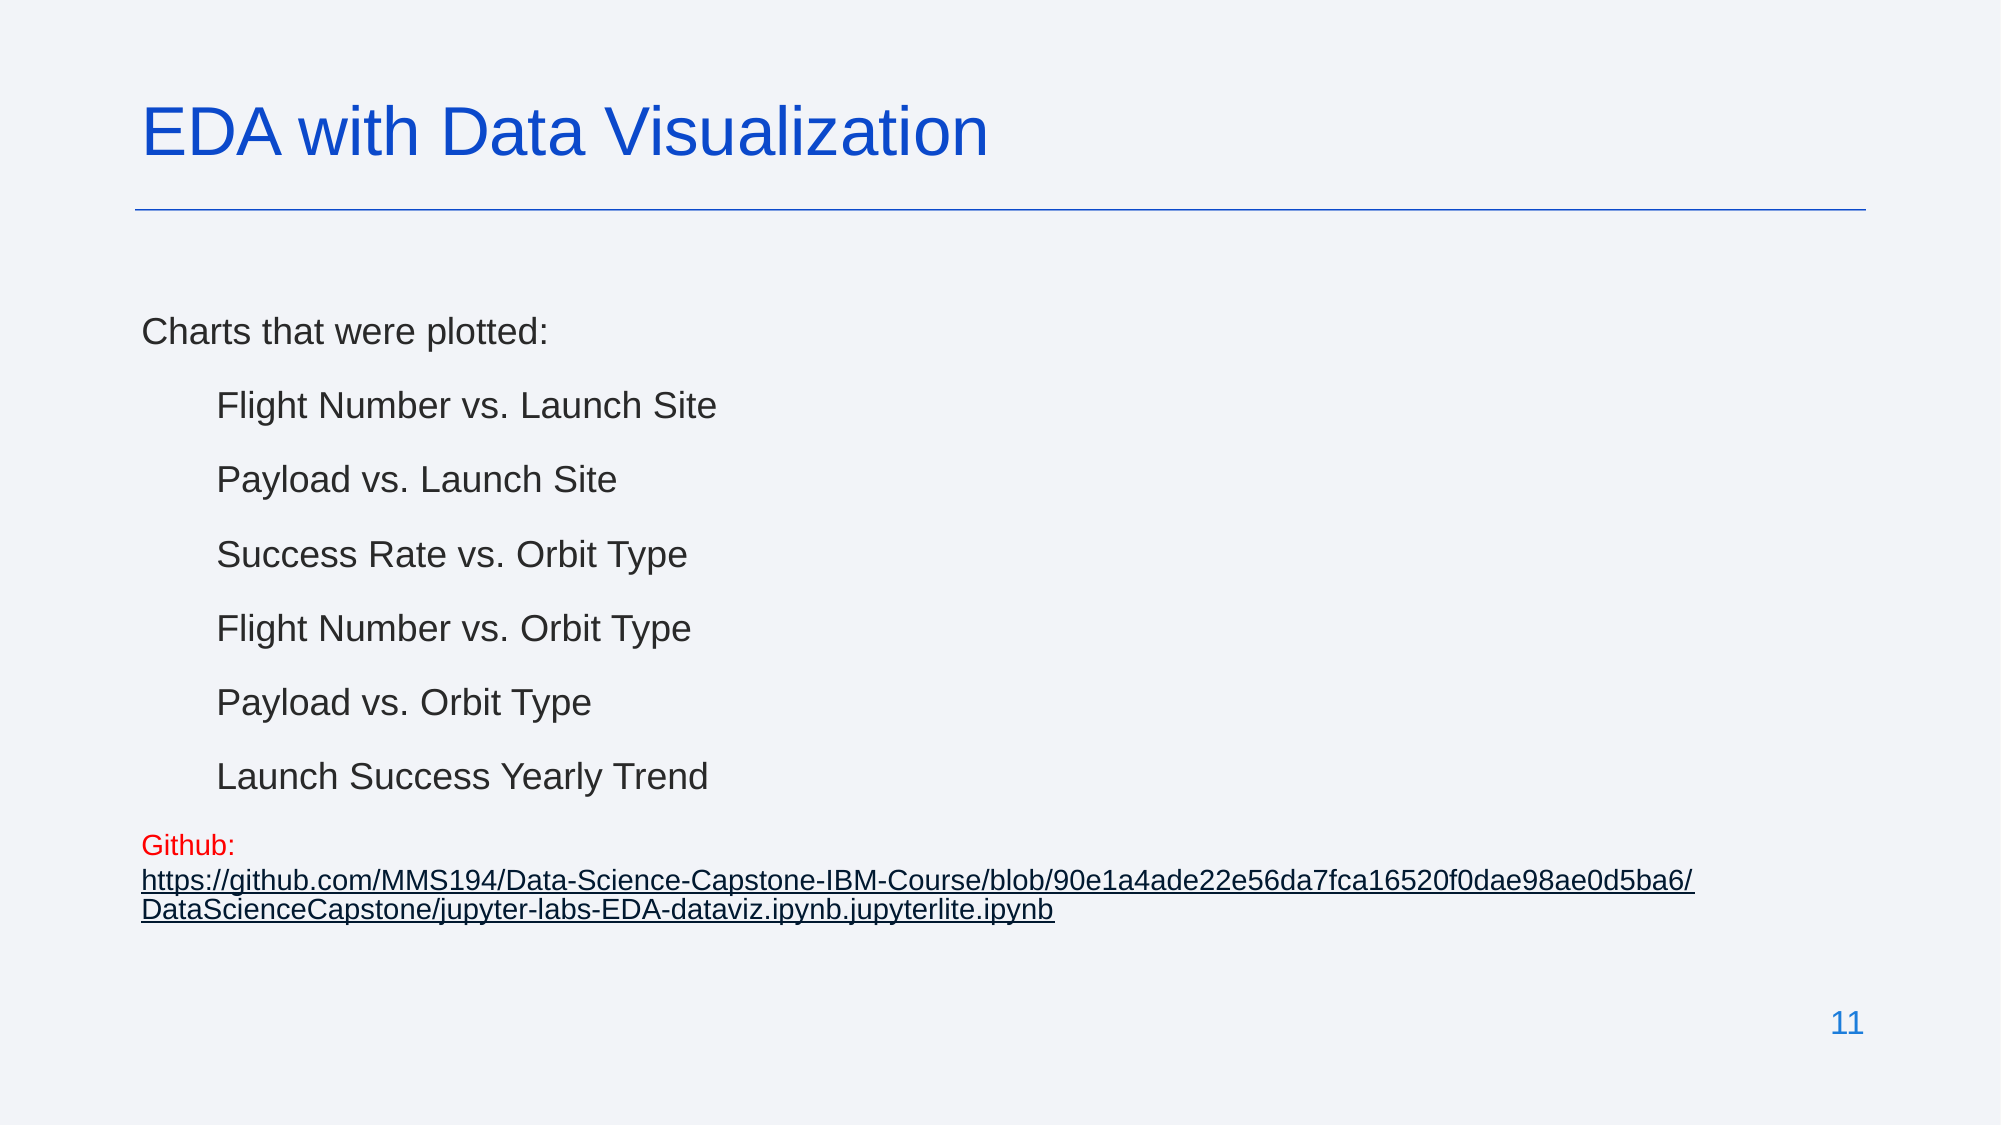

EDA with Data Visualization
Charts that were plotted:
Flight Number vs. Launch Site
Payload vs. Launch Site
Success Rate vs. Orbit Type
Flight Number vs. Orbit Type
Payload vs. Orbit Type
Launch Success Yearly Trend
Github: https://github.com/MMS194/Data-Science-Capstone-IBM-Course/blob/90e1a4ade22e56da7fca16520f0dae98ae0d5ba6/DataScienceCapstone/jupyter-labs-EDA-dataviz.ipynb.jupyterlite.ipynb

11